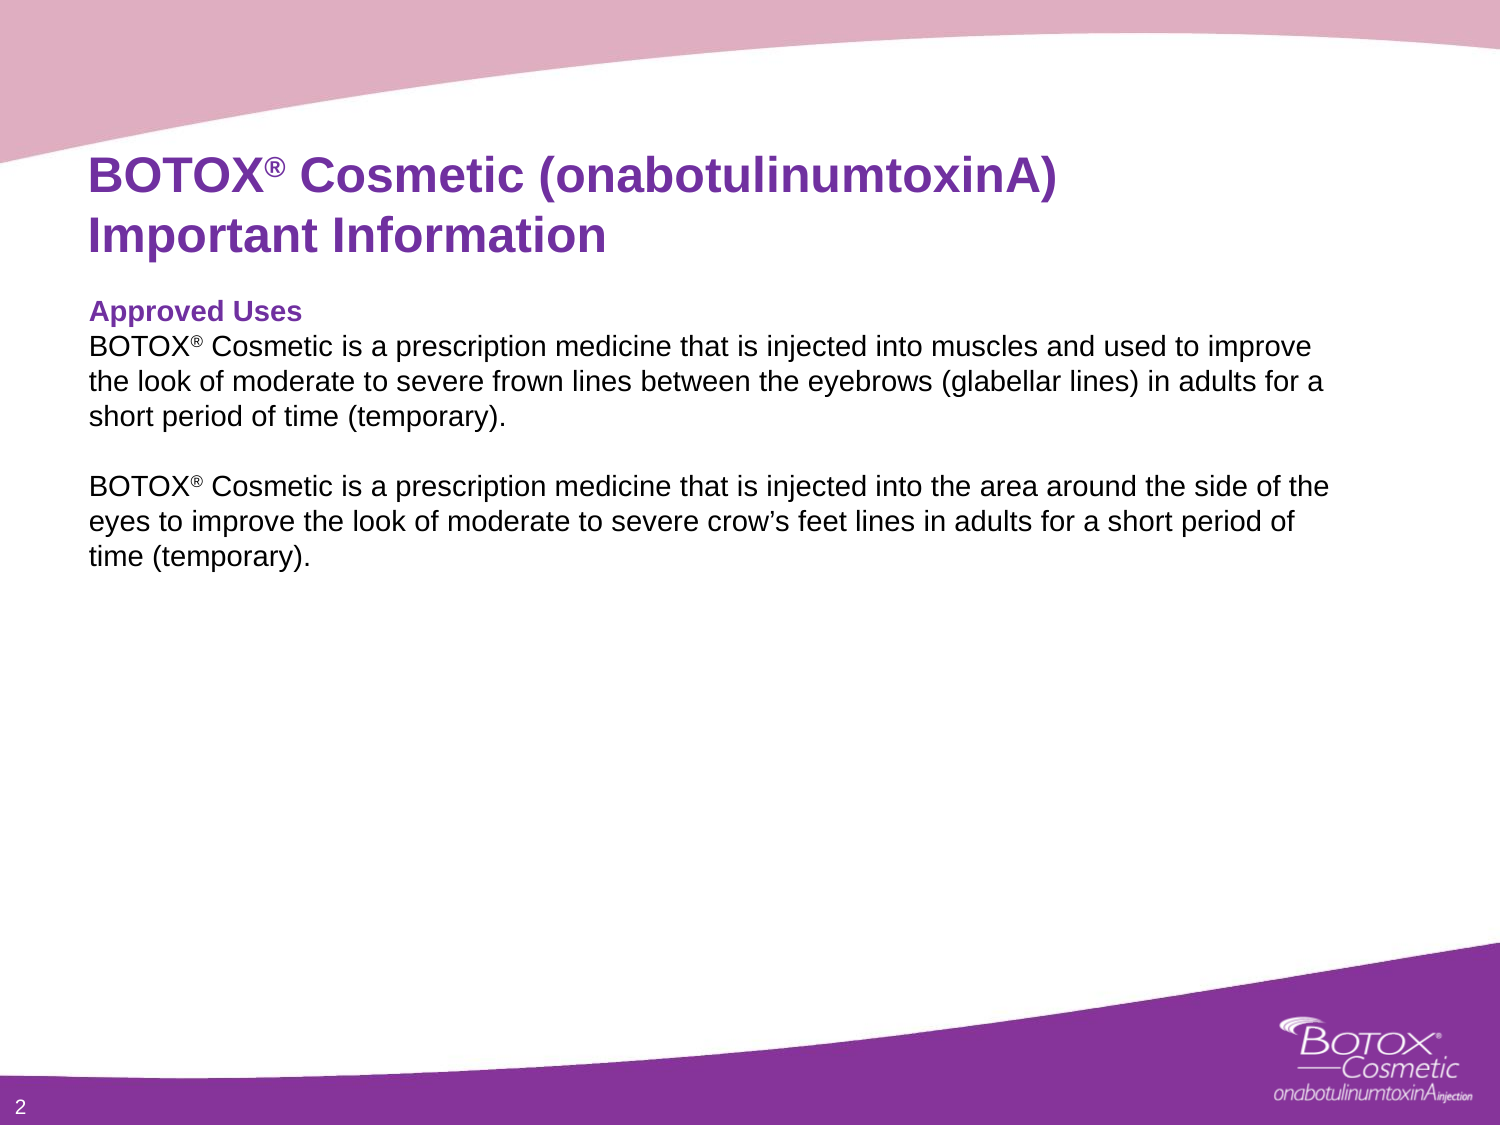

BOTOX® Cosmetic (onabotulinumtoxinA) Important Information
Approved Uses
BOTOX® Cosmetic is a prescription medicine that is injected into muscles and used to improve the look of moderate to severe frown lines between the eyebrows (glabellar lines) in adults for a short period of time (temporary).

BOTOX® Cosmetic is a prescription medicine that is injected into the area around the side of the eyes to improve the look of moderate to severe crow’s feet lines in adults for a short period of time (temporary).